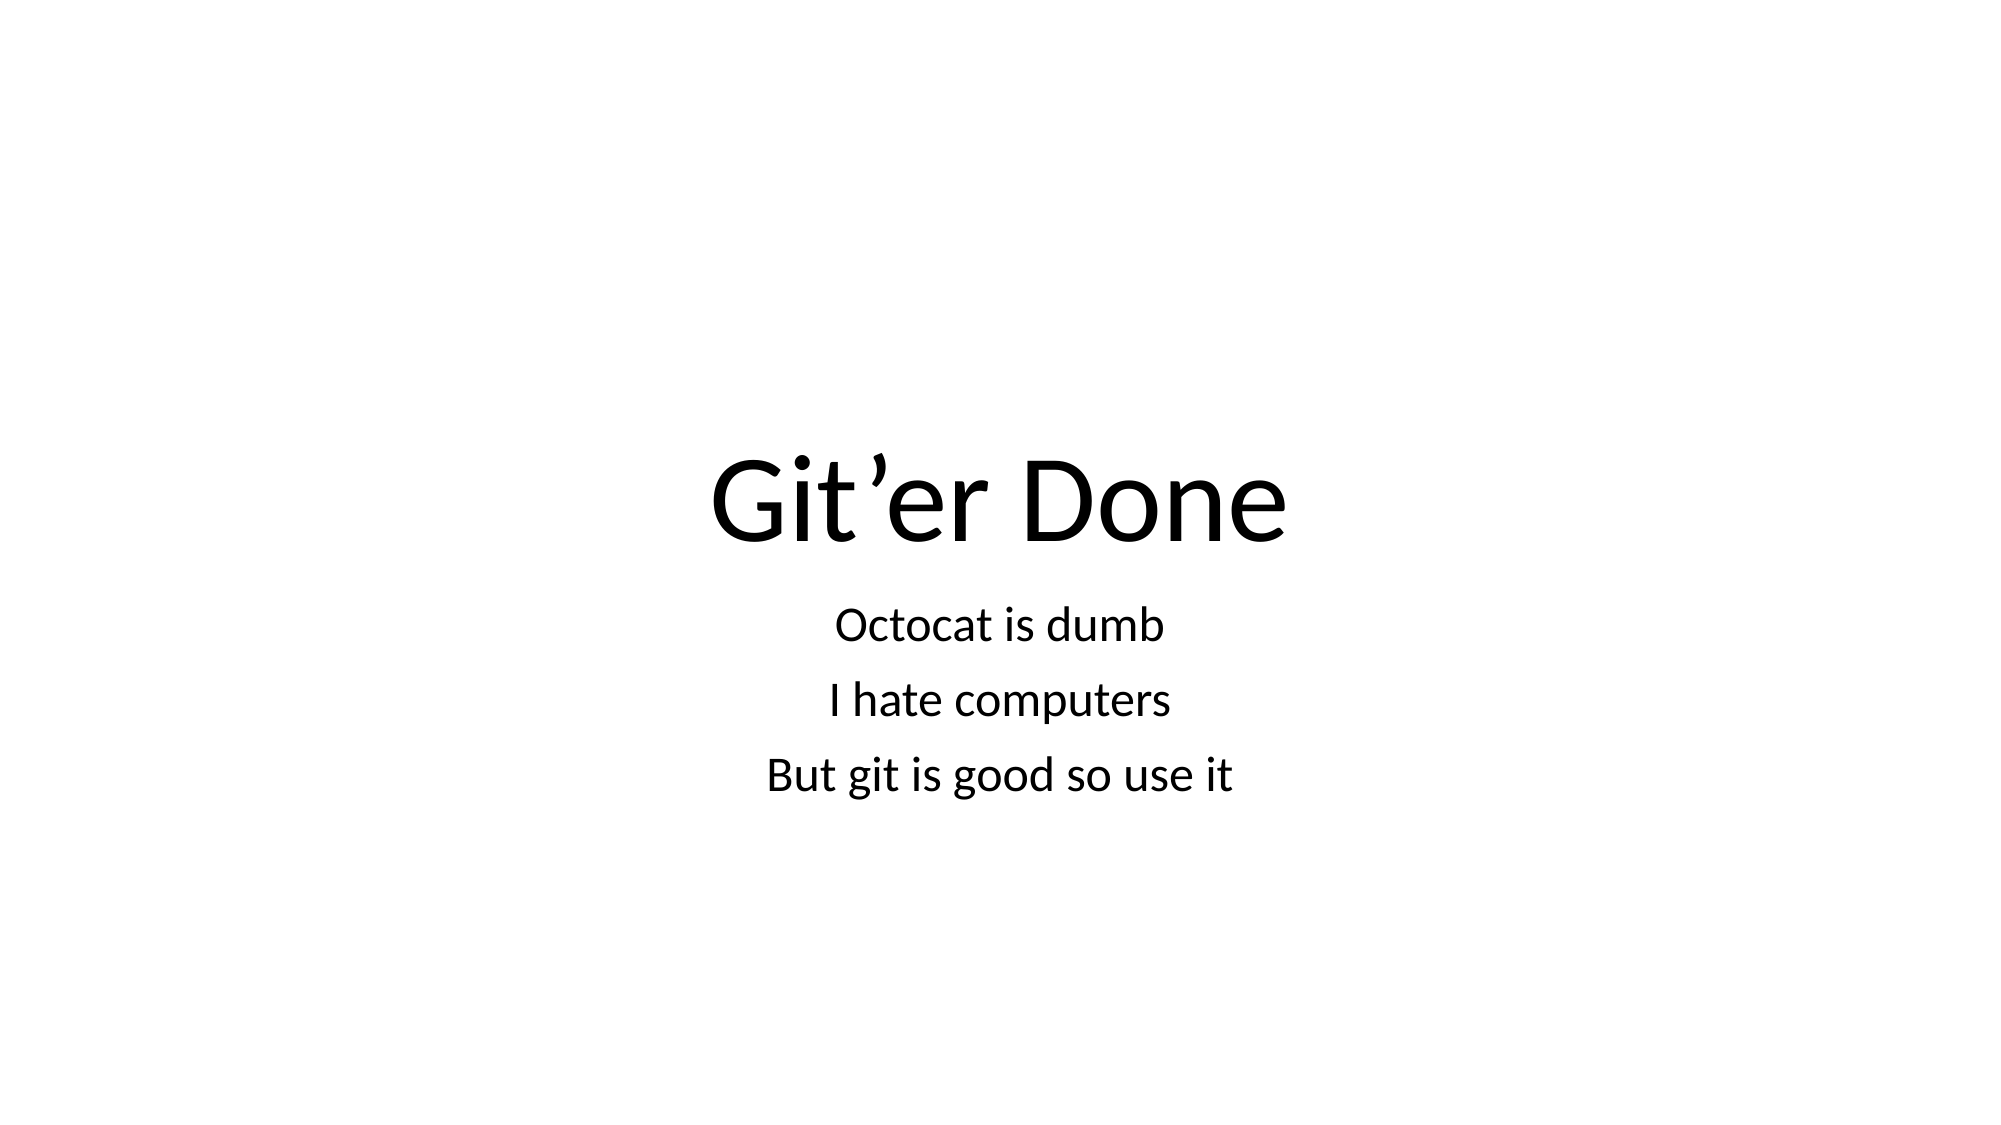

# Git’er Done
Octocat is dumb
I hate computers
But git is good so use it